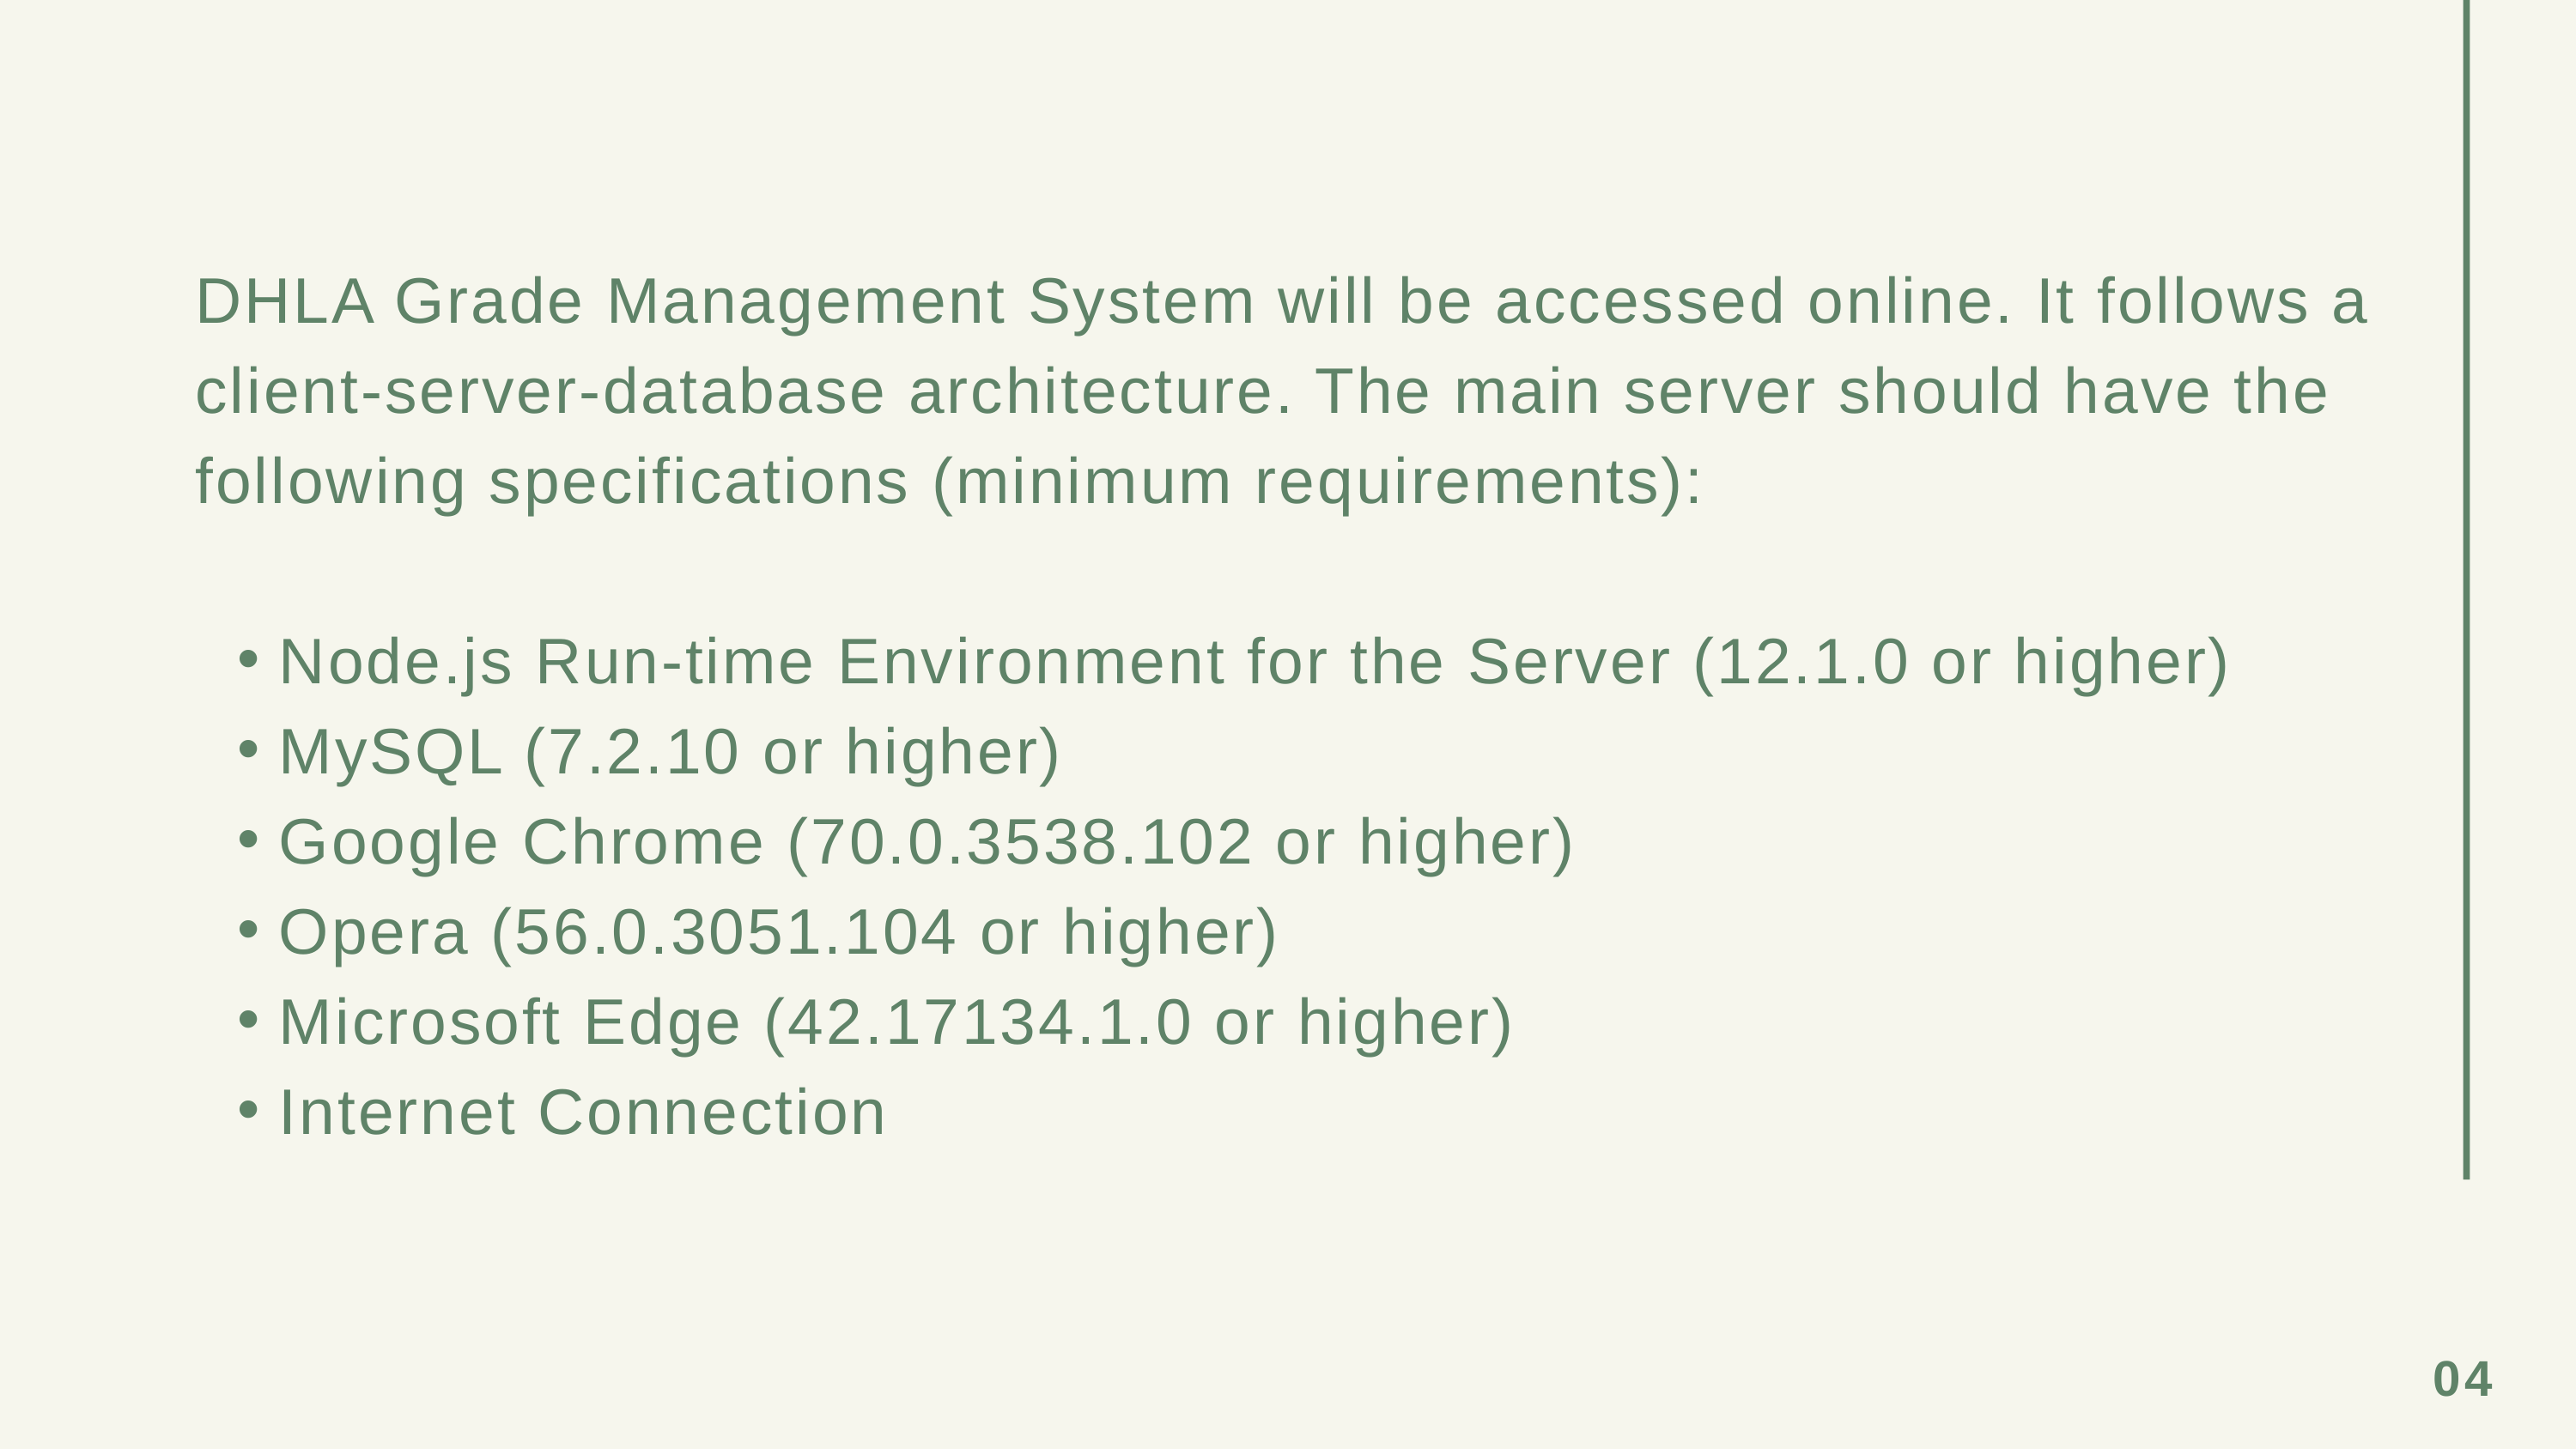

04
DHLA Grade Management System will be accessed online. It follows a client-server-database architecture. The main server should have the following specifications (minimum requirements):

Node.js Run-time Environment for the Server (12.1.0 or higher)
MySQL (7.2.10 or higher)
Google Chrome (70.0.3538.102 or higher)
Opera (56.0.3051.104 or higher)
Microsoft Edge (42.17134.1.0 or higher)
Internet Connection
SDCC • 2020